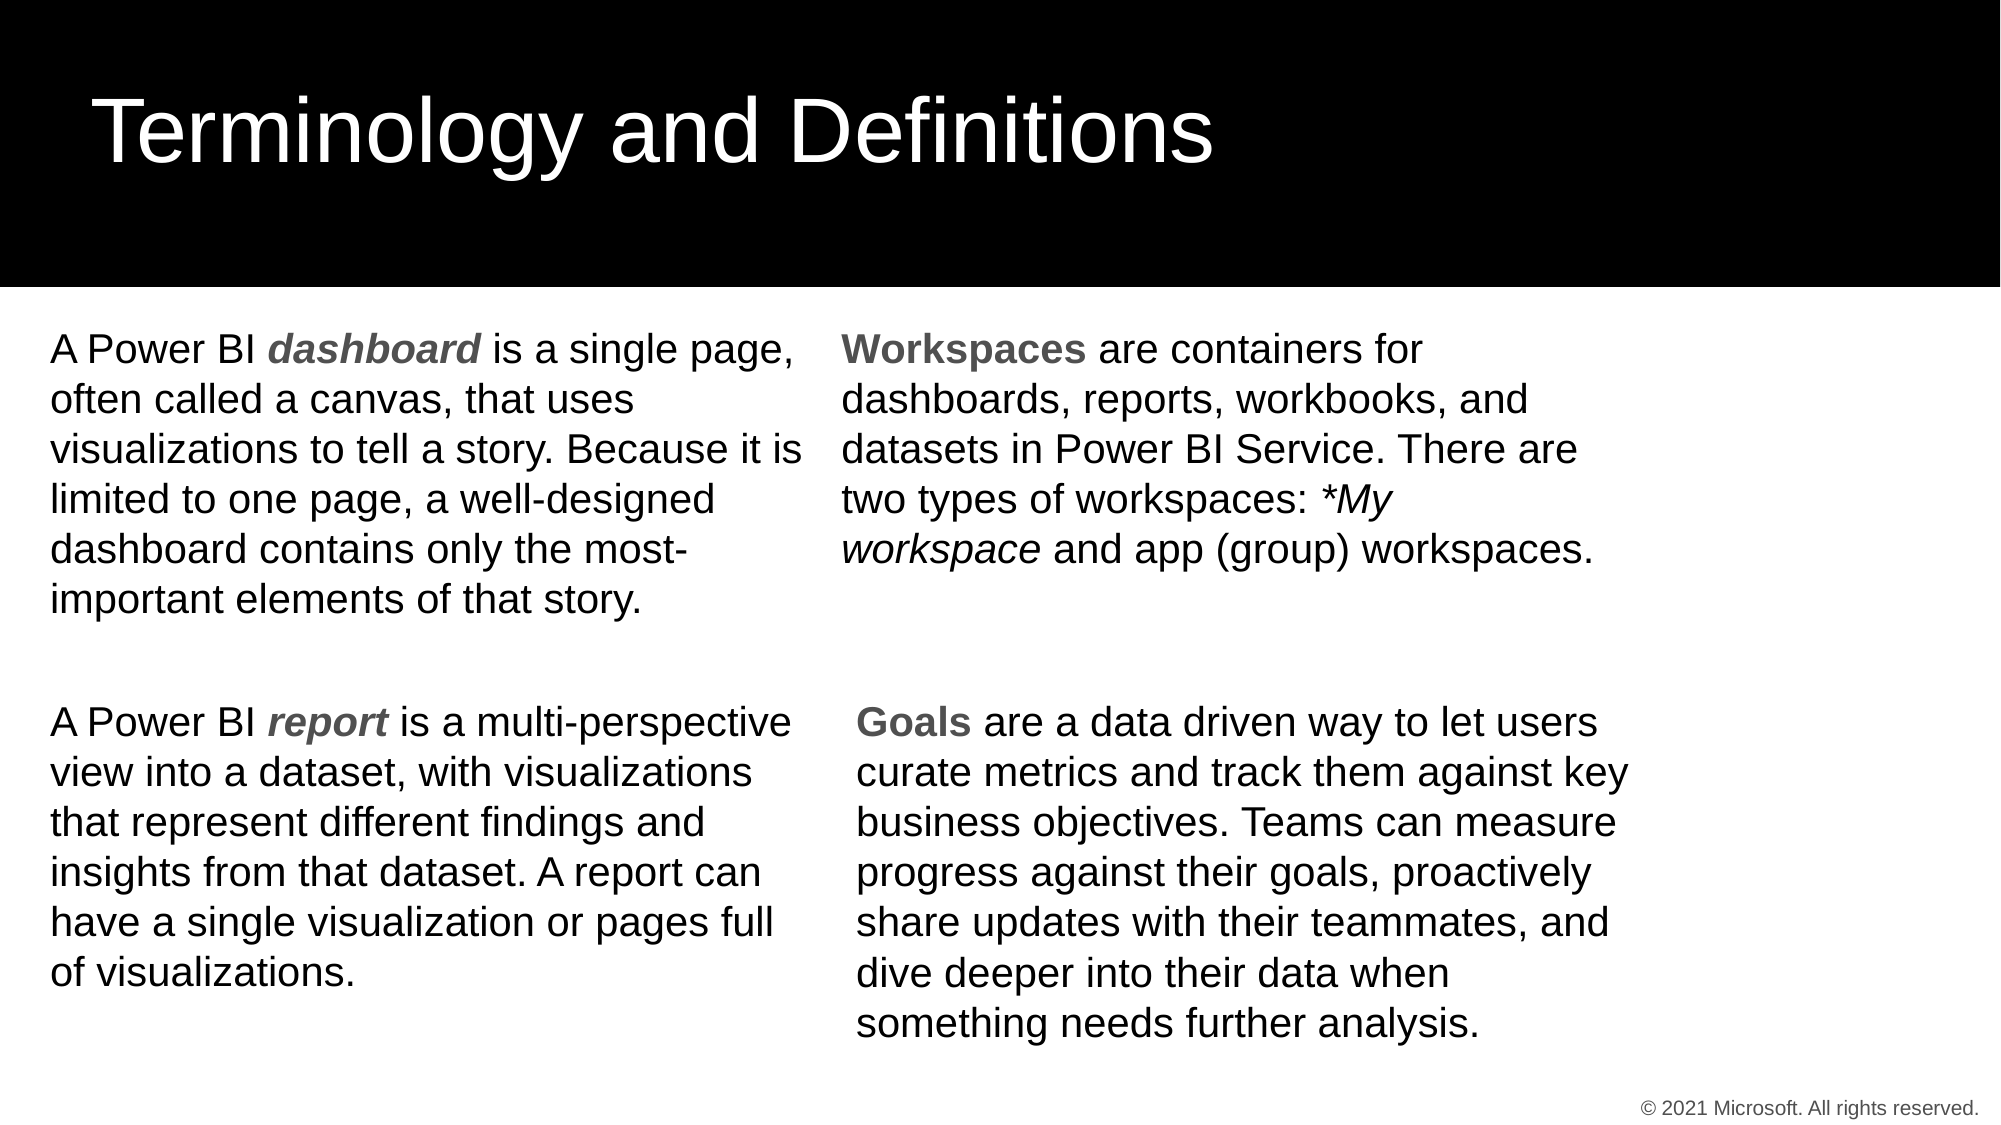

# Terminology and Definitions

A Power BI dashboard is a single page, often called a canvas, that uses visualizations to tell a story. Because it is limited to one page, a well-designed dashboard contains only the most-important elements of that story.
Workspaces are containers for dashboards, reports, workbooks, and datasets in Power BI Service. There are two types of workspaces: *My workspace and app (group) workspaces.
A Power BI report is a multi-perspective view into a dataset, with visualizations that represent different findings and insights from that dataset. A report can have a single visualization or pages full of visualizations.
Goals are a data driven way to let users curate metrics and track them against key business objectives. Teams can measure progress against their goals, proactively share updates with their teammates, and dive deeper into their data when something needs further analysis.
© 2021 Microsoft. All rights reserved.